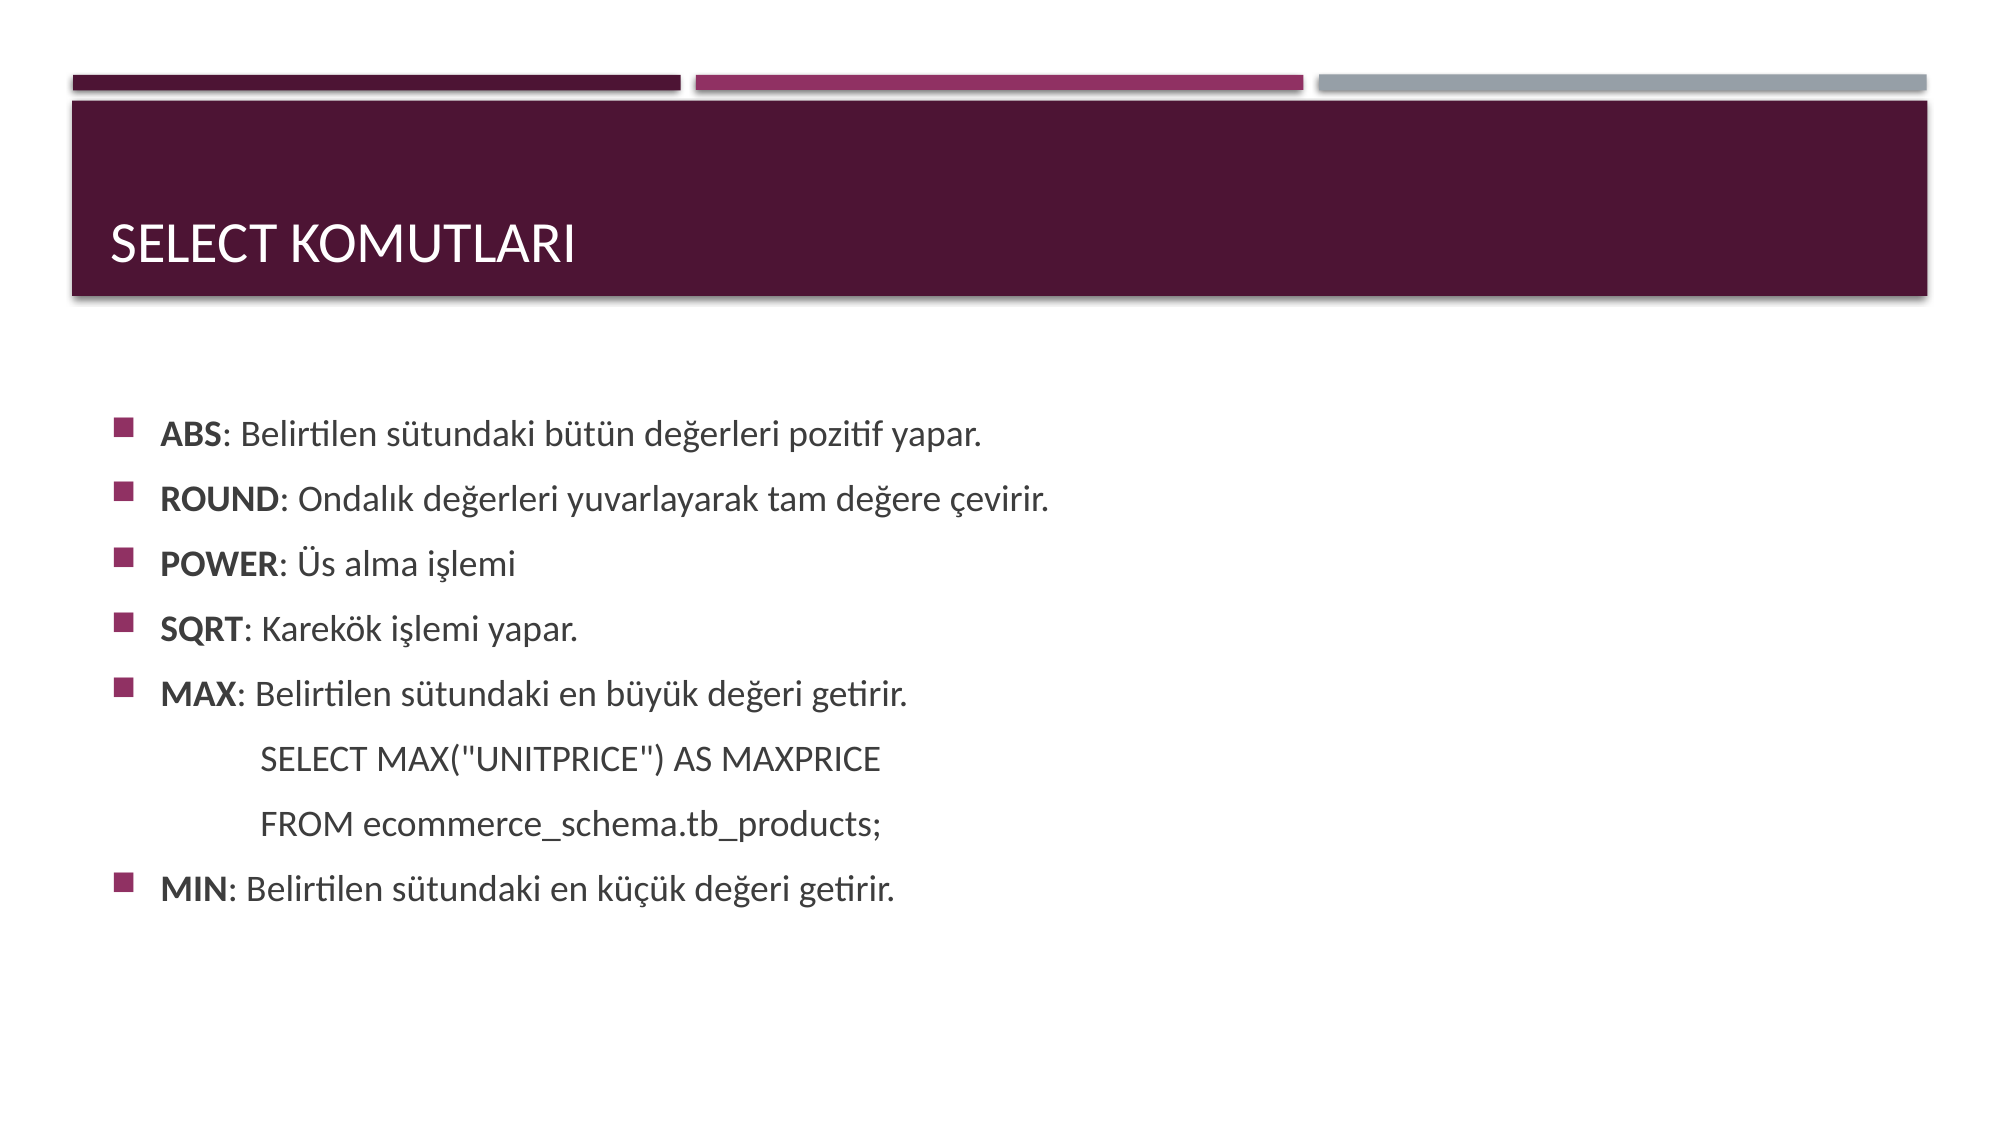

# SELECT KOMUTLARI
ABS: Belirtilen sütundaki bütün değerleri pozitif yapar.
ROUND: Ondalık değerleri yuvarlayarak tam değere çevirir.
POWER: Üs alma işlemi
SQRT: Karekök işlemi yapar.
MAX: Belirtilen sütundaki en büyük değeri getirir.
	SELECT MAX("UNITPRICE") AS MAXPRICE
	FROM ecommerce_schema.tb_products;
MIN: Belirtilen sütundaki en küçük değeri getirir.